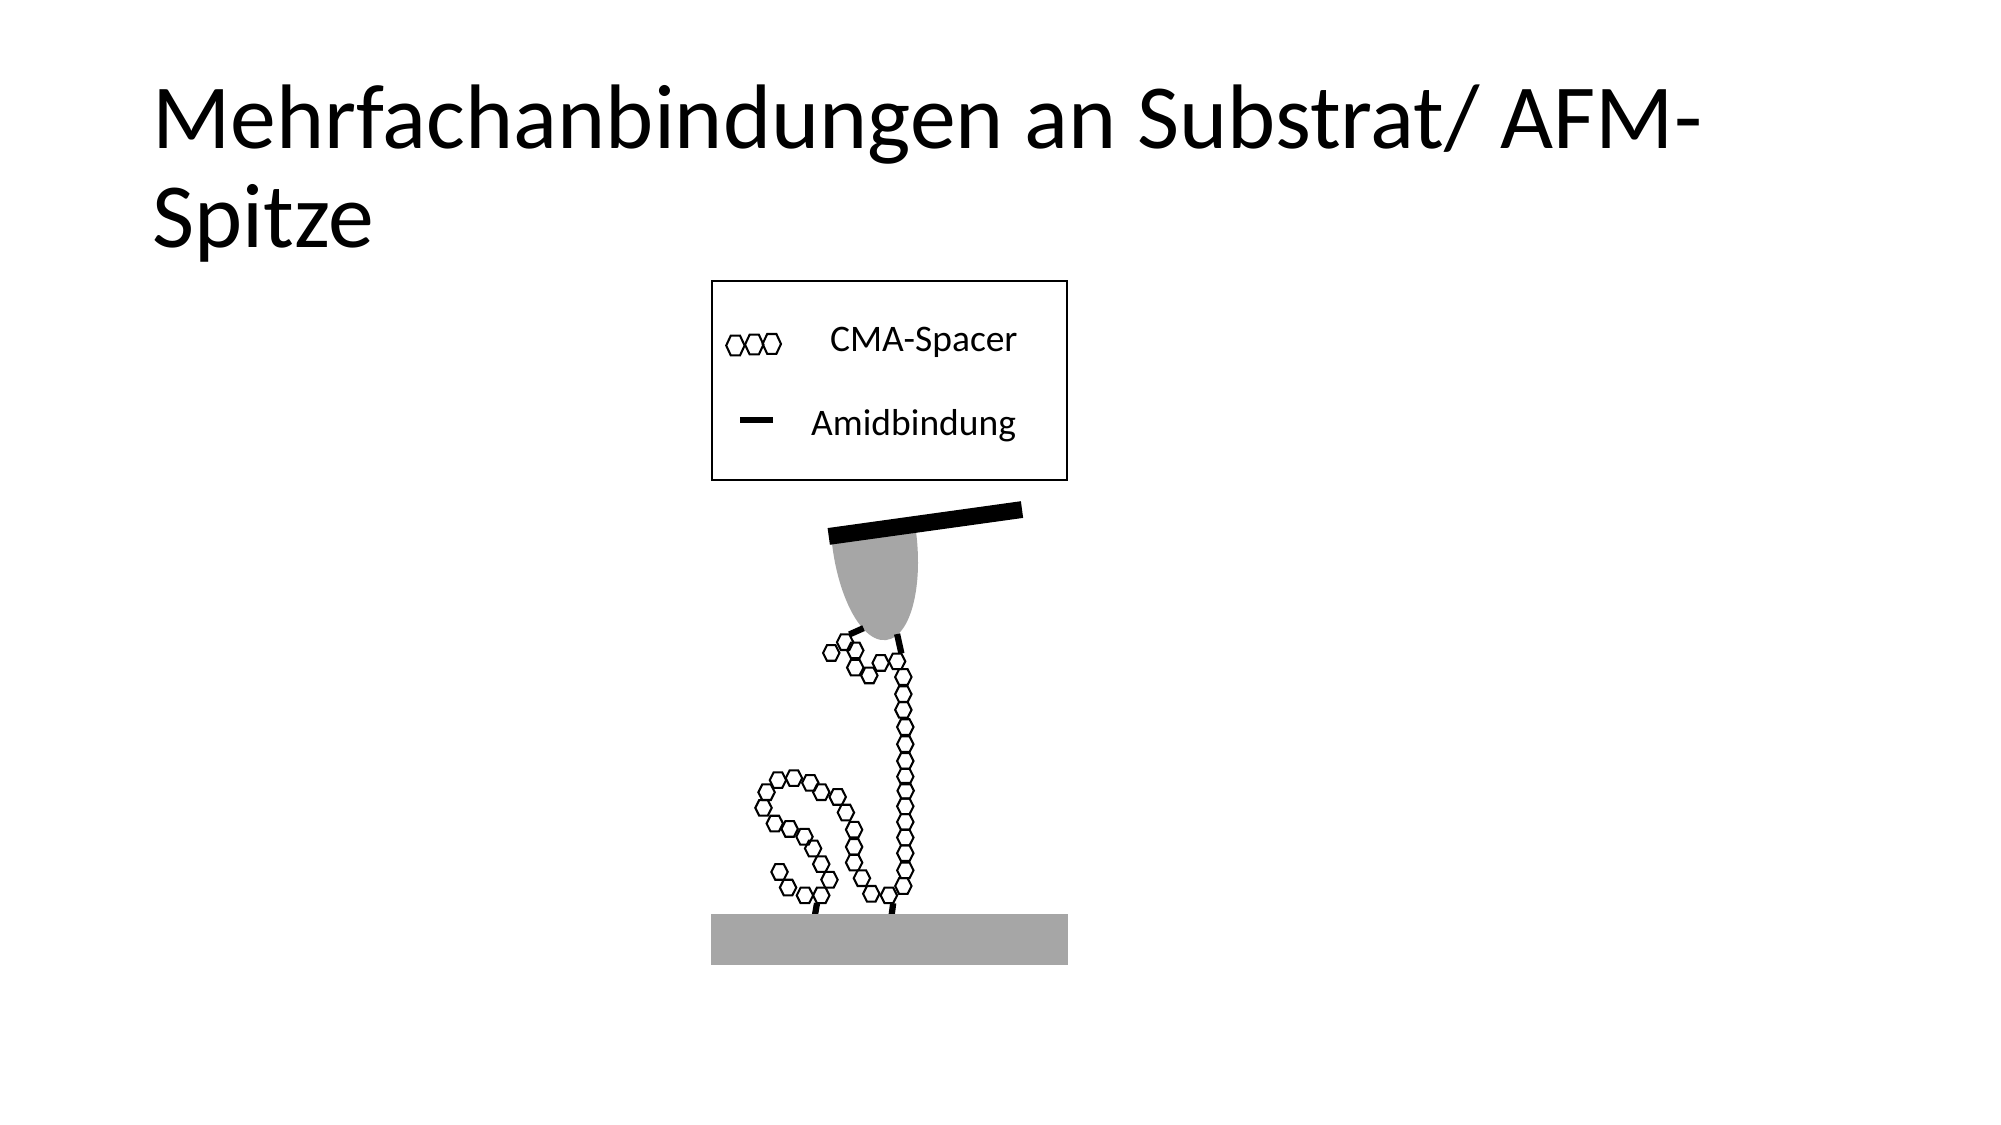

# Mehrfachanbindungen an Substrat/ AFM-Spitze

CMA-Spacer

Amidbindung